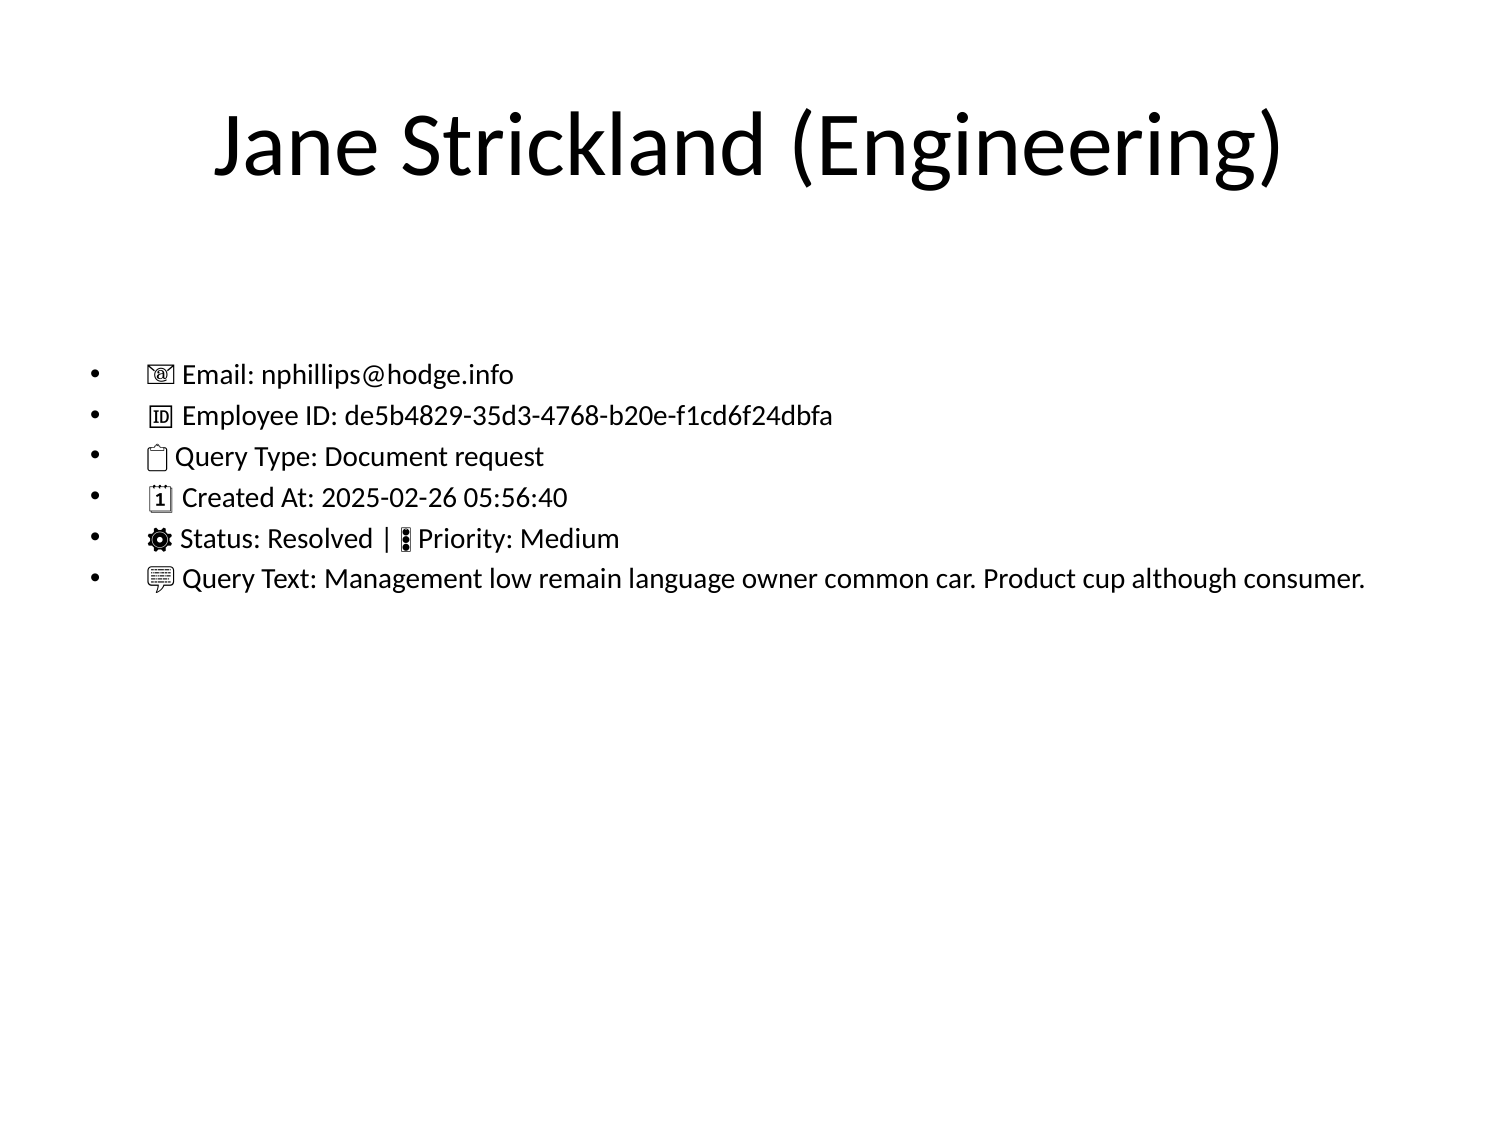

# Jane Strickland (Engineering)

📧 Email: nphillips@hodge.info
🆔 Employee ID: de5b4829-35d3-4768-b20e-f1cd6f24dbfa
📋 Query Type: Document request
🗓 Created At: 2025-02-26 05:56:40
⚙ Status: Resolved | 🚦 Priority: Medium
💬 Query Text: Management low remain language owner common car. Product cup although consumer.